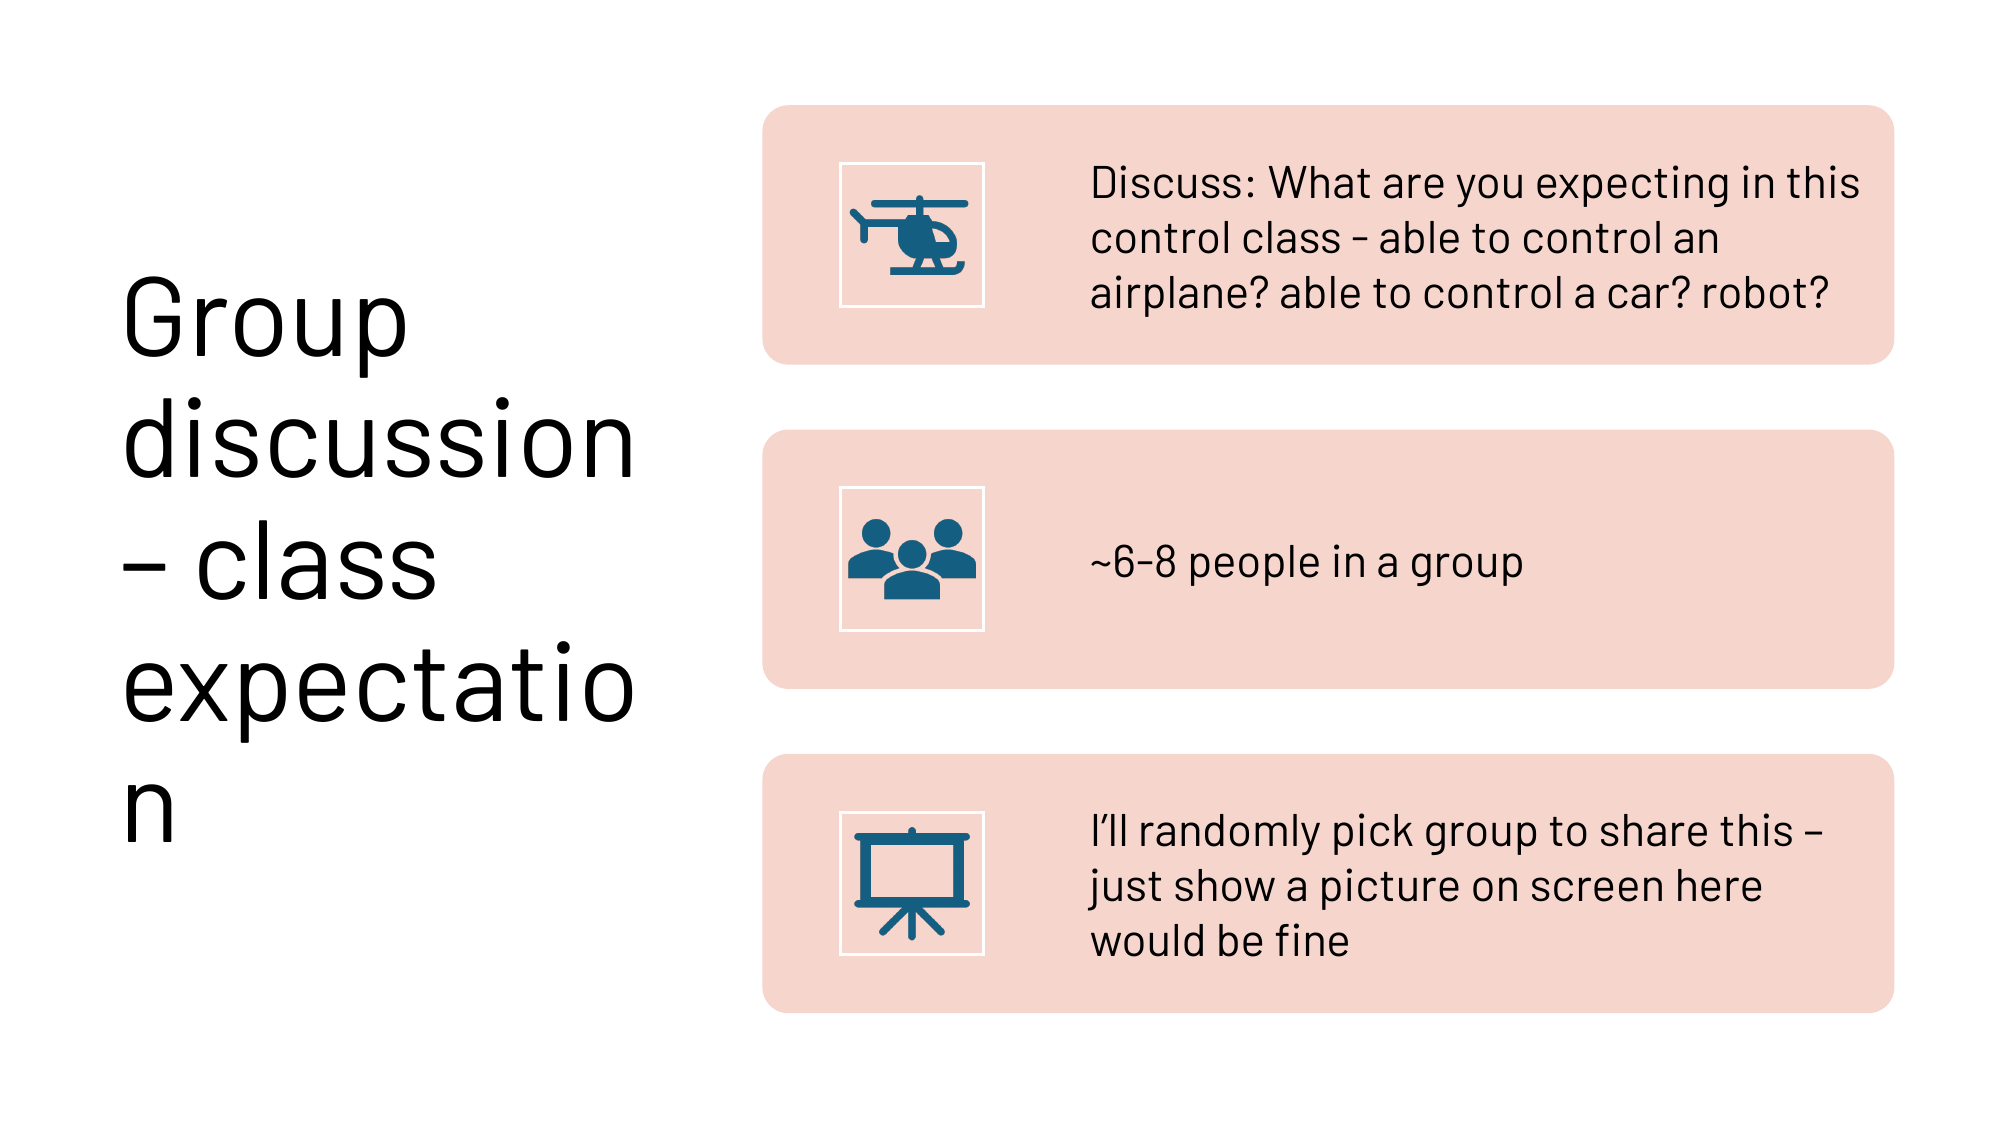

Discuss: What are you expecting in this control class - able to control an airplane? able to control a car? robot?
~6-8 people in a group
I’ll randomly pick group to share this – just show a picture on screen here would be fine
# Group discussion – class expectation